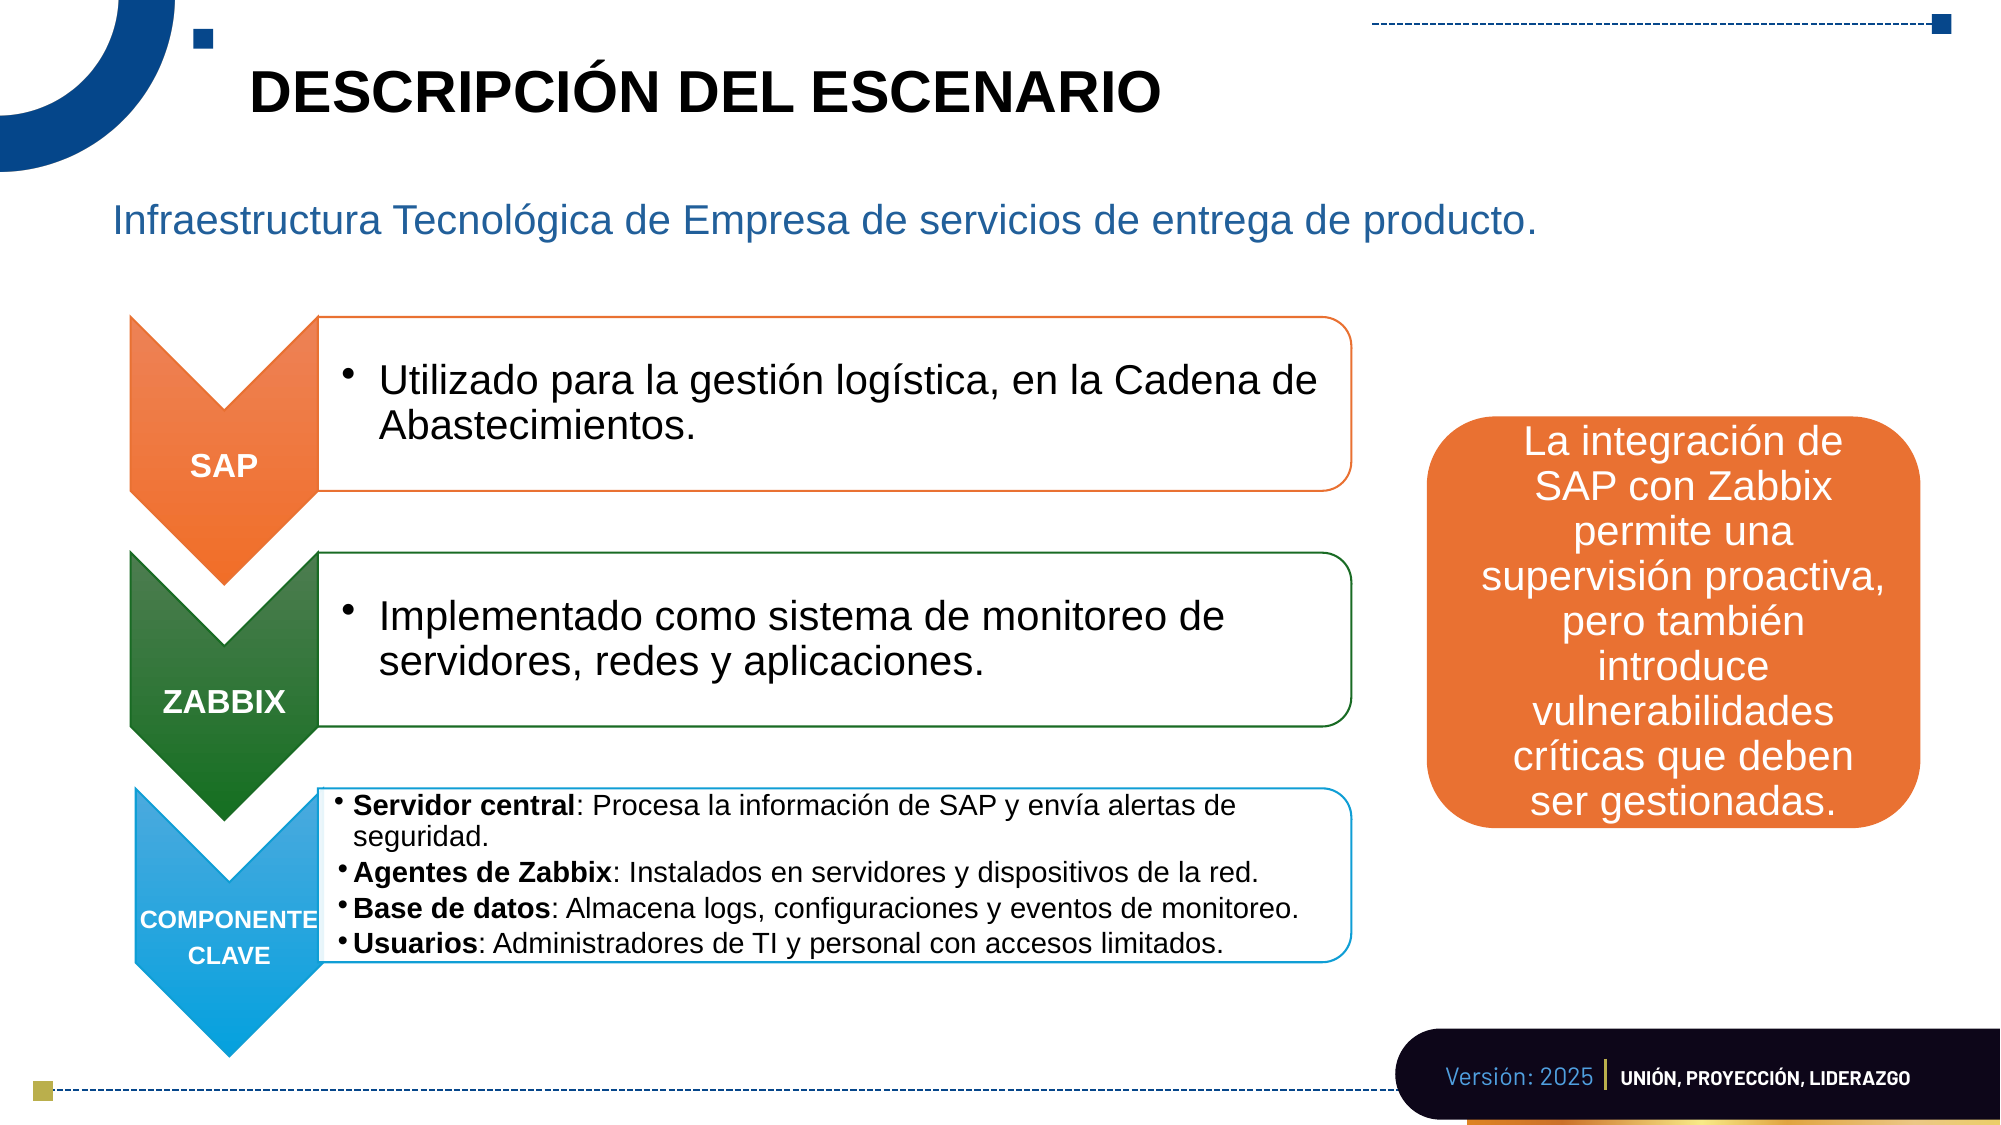

# DESCRIPCIÓN DEL ESCENARIO
La integración de SAP con Zabbix permite una supervisión proactiva, pero también introduce vulnerabilidades críticas que deben ser gestionadas.
Infraestructura Tecnológica de Empresa de servicios de entrega de producto.

SAP
Utilizado para la gestión logística, en la Cadena de Abastecimientos.

ZABBIX
Implementado como sistema de monitoreo de servidores, redes y aplicaciones.

COMPONENTE
CLAVE
Servidor central: Procesa la información de SAP y envía alertas de seguridad.
Agentes de Zabbix: Instalados en servidores y dispositivos de la red.
Base de datos: Almacena logs, configuraciones y eventos de monitoreo.
Usuarios: Administradores de TI y personal con accesos limitados.